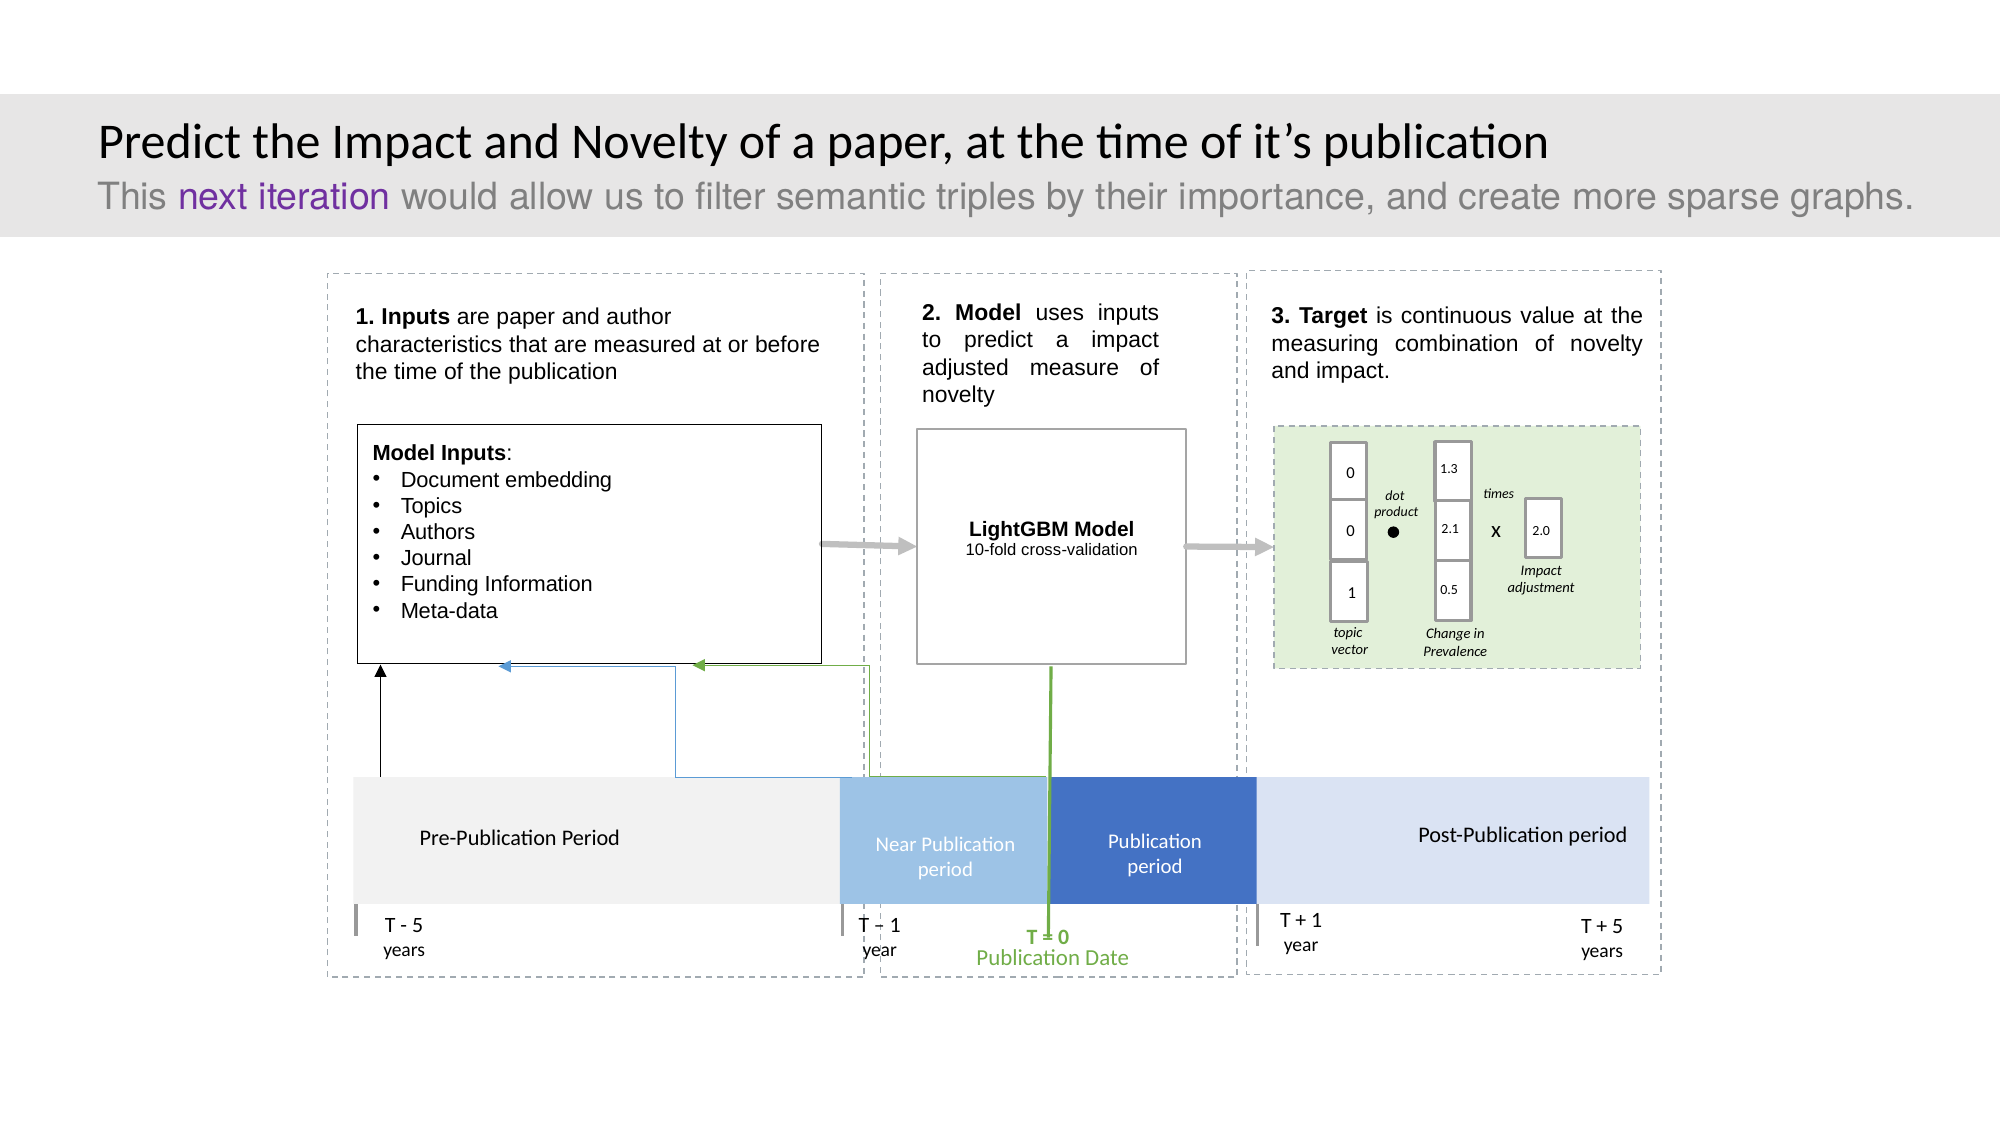

# Predict the Impact and Novelty of a paper, at the time of it’s publication

This next iteration would allow us to filter semantic triples by their importance, and create more sparse graphs.

2. Model uses inputs to predict a impact adjusted measure of novelty
3. Target is continuous value at the measuring combination of novelty and impact.
1. Inputs are paper and author characteristics that are measured at or before the time of the publication
Model Inputs:
Document embedding
Topics
Authors
Journal
Funding Information
Meta-data

LightGBM Model
10-fold cross-validation

0
1.3
dot
product
times

0

x
2.1
2.0

Impact
adjustment

1
0.5
topic
vector
Change in Prevalence

Post-Publication period
Publication
period
Pre-Publication Period
Near Publication period
T + 1
year
T - 5
years
T – 1
year
T + 5
years
T = 0
Publication Date